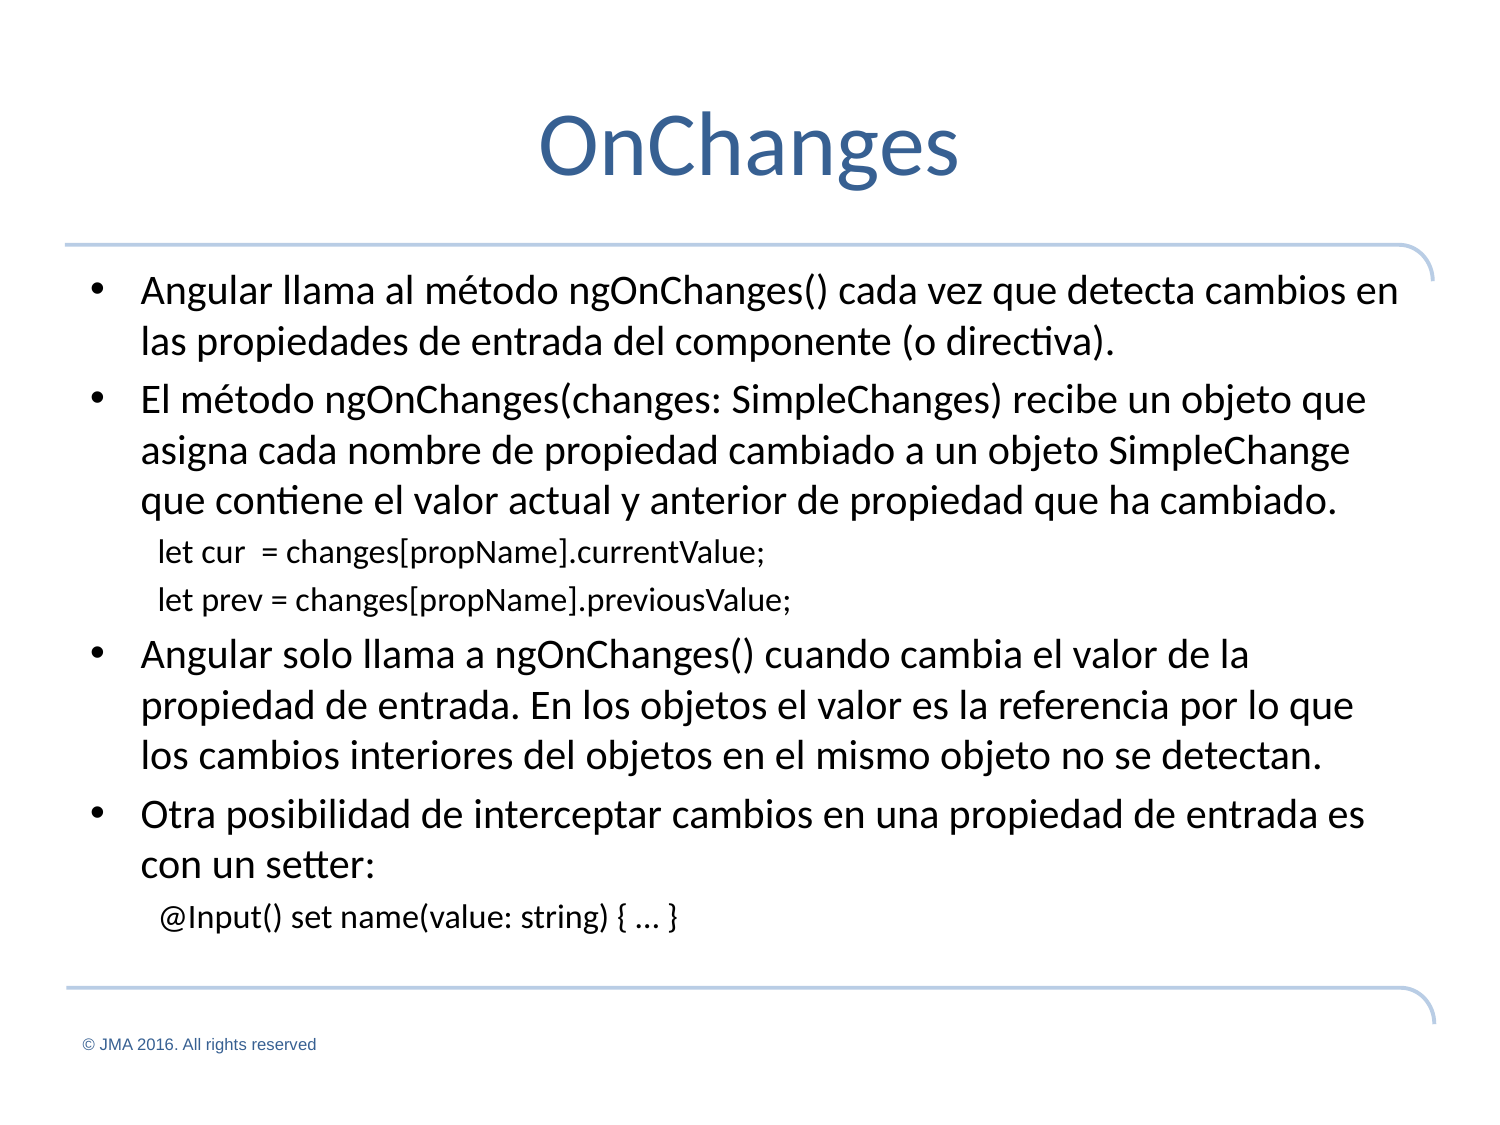

# OnChanges
Angular llama al método ngOnChanges() cada vez que detecta cambios en las propiedades de entrada del componente (o directiva).
El método ngOnChanges(changes: SimpleChanges) recibe un objeto que asigna cada nombre de propiedad cambiado a un objeto SimpleChange que contiene el valor actual y anterior de propiedad que ha cambiado.
let cur  = changes[propName].currentValue;
let prev = changes[propName].previousValue;
Angular solo llama a ngOnChanges() cuando cambia el valor de la propiedad de entrada. En los objetos el valor es la referencia por lo que los cambios interiores del objetos en el mismo objeto no se detectan.
Otra posibilidad de interceptar cambios en una propiedad de entrada es con un setter:
@Input() set name(value: string) { … }